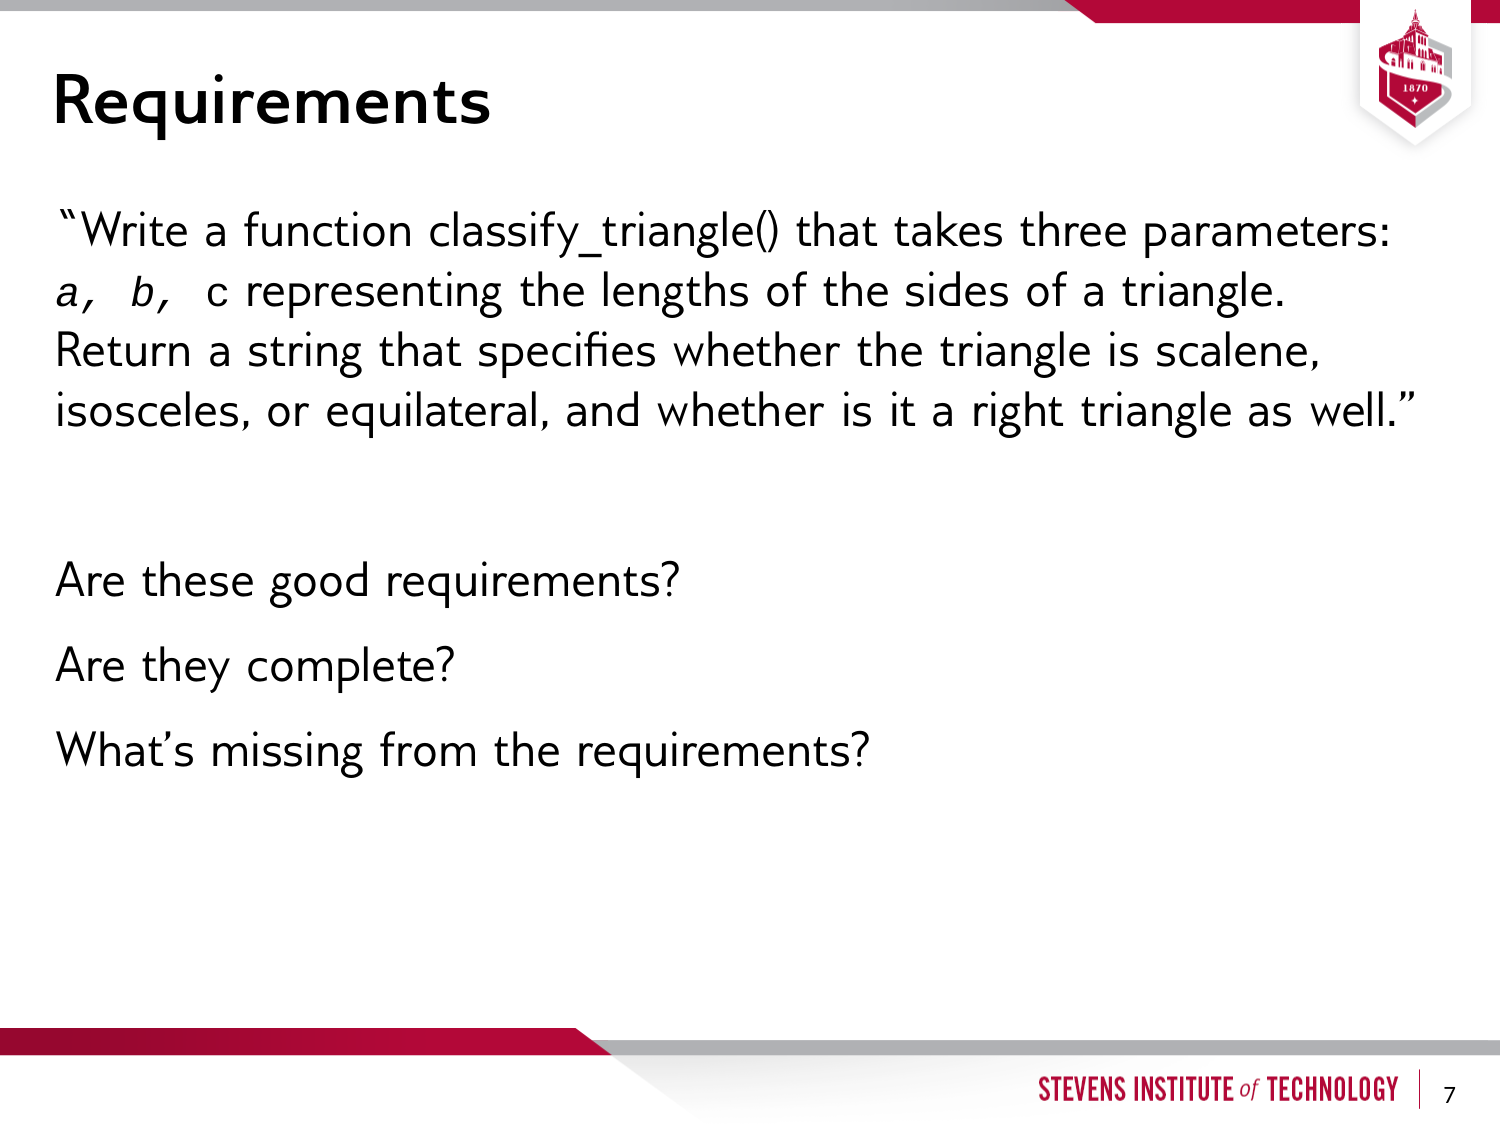

# Requirements
“Write a function classify_triangle() that takes three parameters: a, b, c representing the lengths of the sides of a triangle.  Return a string that specifies whether the triangle is scalene, isosceles, or equilateral, and whether is it a right triangle as well.”

Are these good requirements?
Are they complete?
What’s missing from the requirements?

7